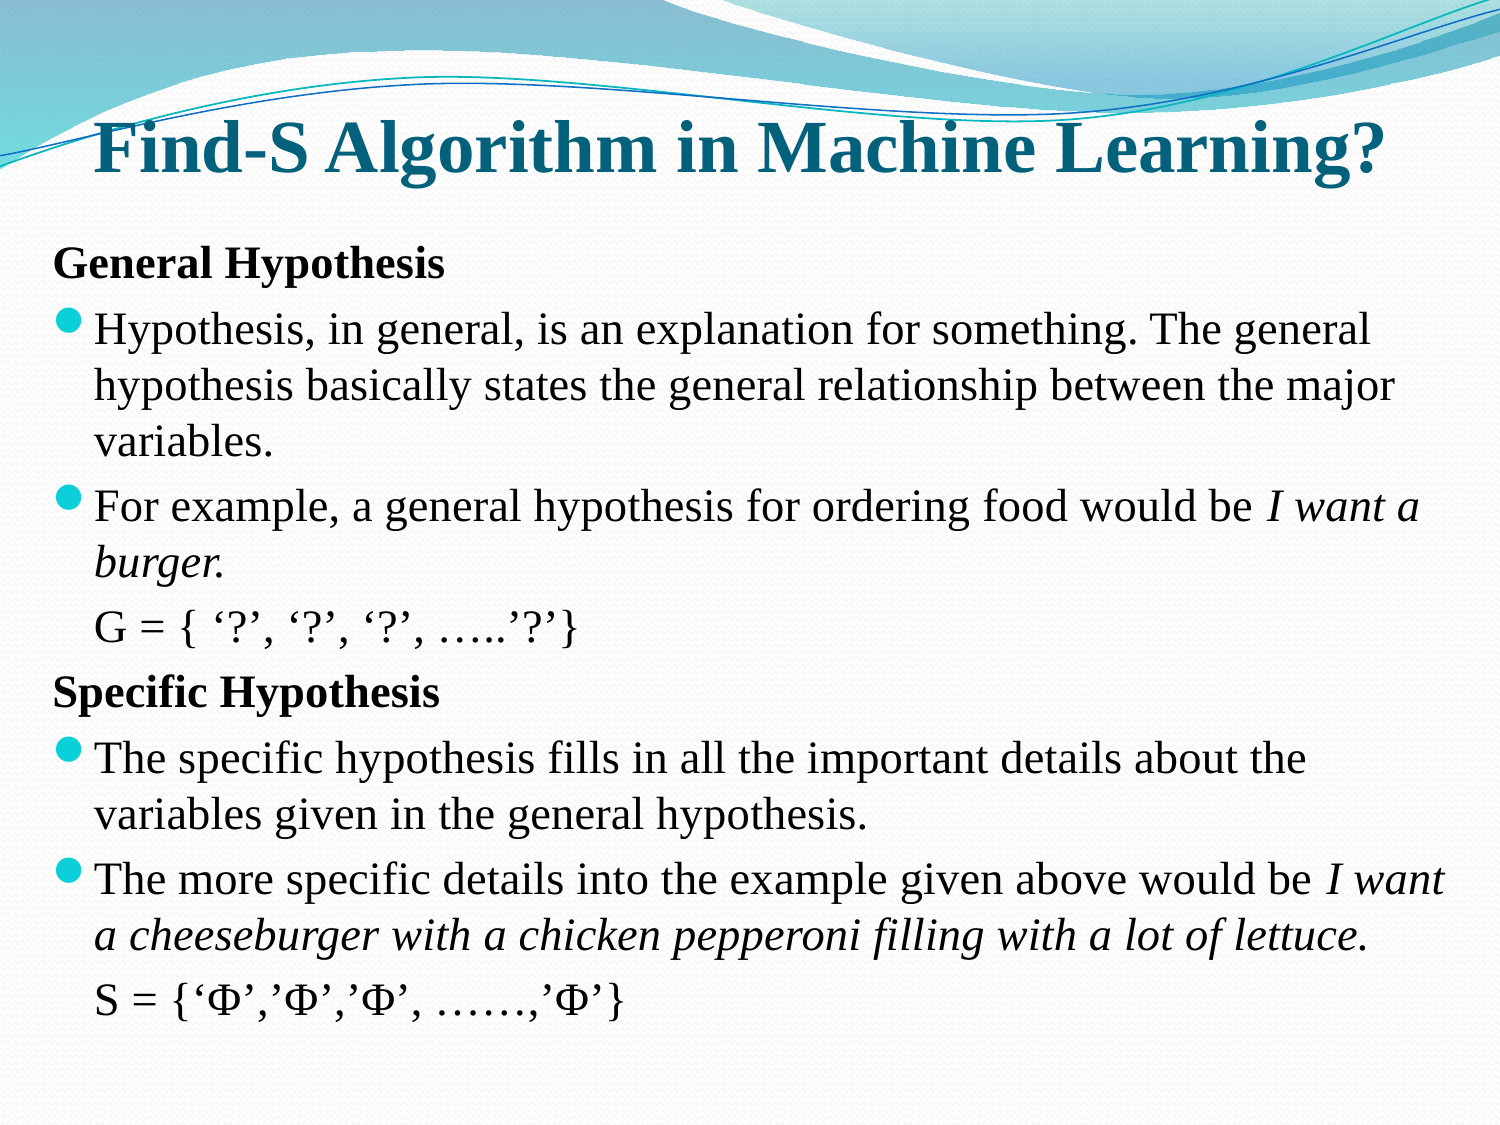

# Find-S Algorithm in Machine Learning?
General Hypothesis
Hypothesis, in general, is an explanation for something. The general hypothesis basically states the general relationship between the major variables.
For example, a general hypothesis for ordering food would be I want a burger.
		G = { ‘?’, ‘?’, ‘?’, …..’?’}
Specific Hypothesis
The specific hypothesis fills in all the important details about the variables given in the general hypothesis.
The more specific details into the example given above would be I want a cheeseburger with a chicken pepperoni filling with a lot of lettuce.
			S = {‘Φ’,’Φ’,’Φ’, ……,’Φ’}